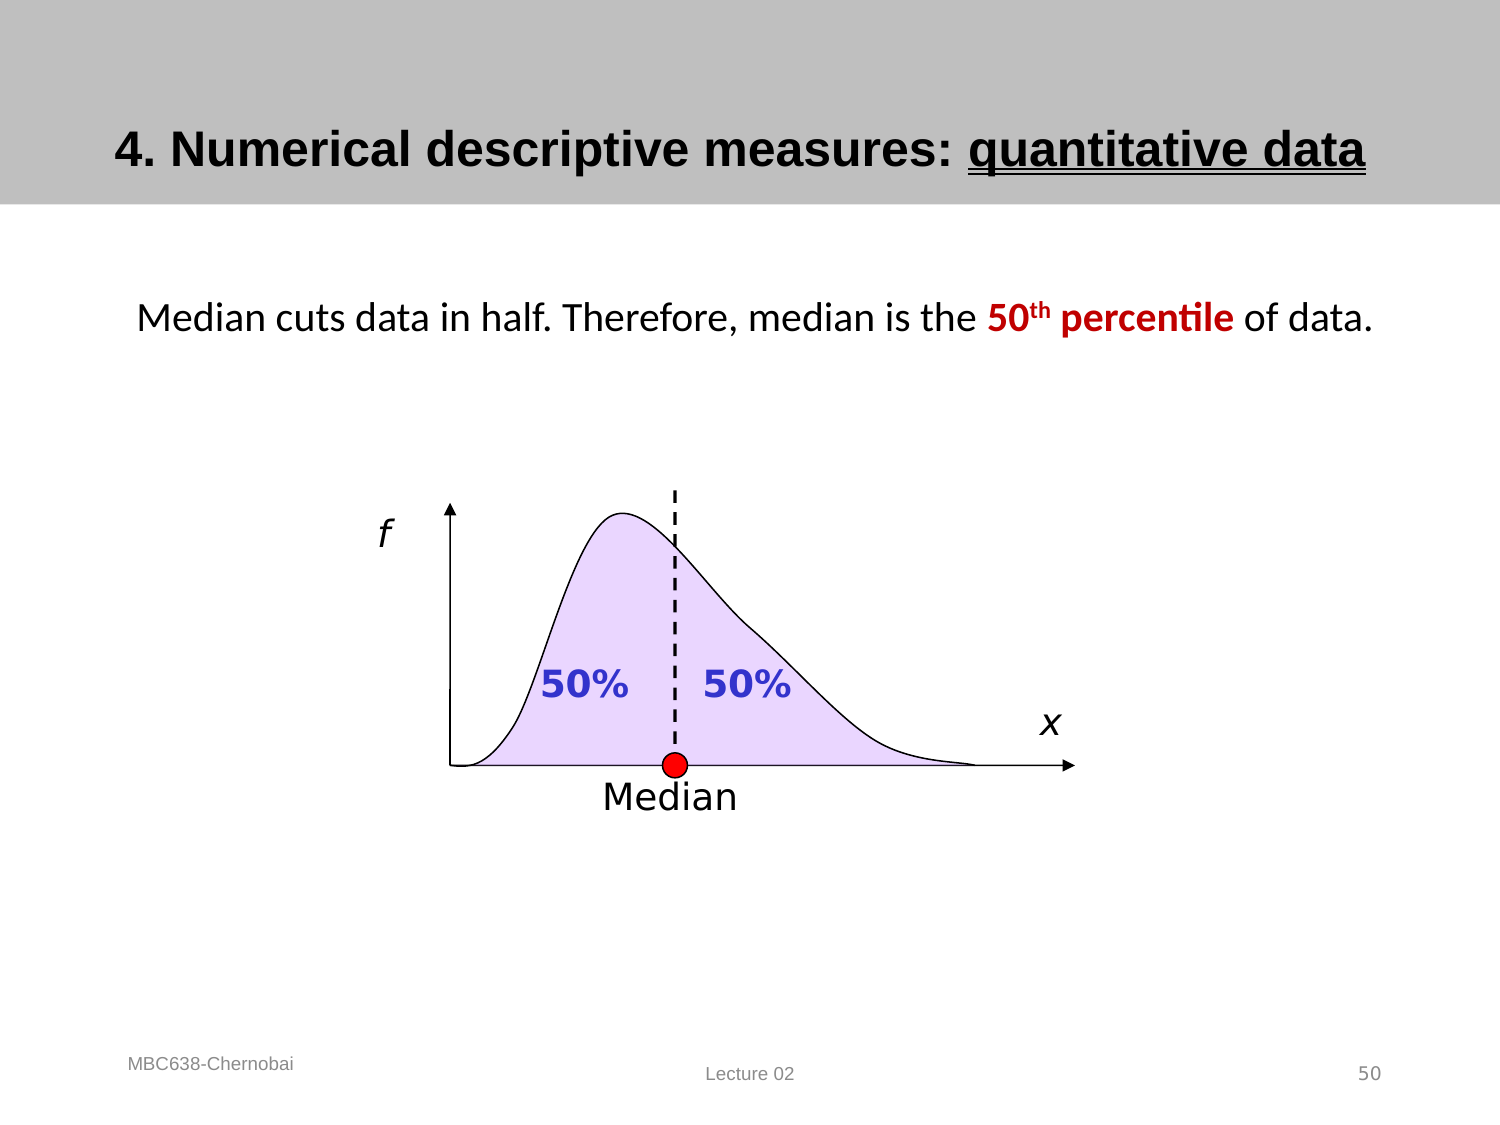

# 4. Numerical descriptive measures: quantitative data
   Median cuts data in half. Therefore, median is the 50th percentile of data.

f

50%
50%
x

Median
MBC638-Chernobai
Lecture 02
50